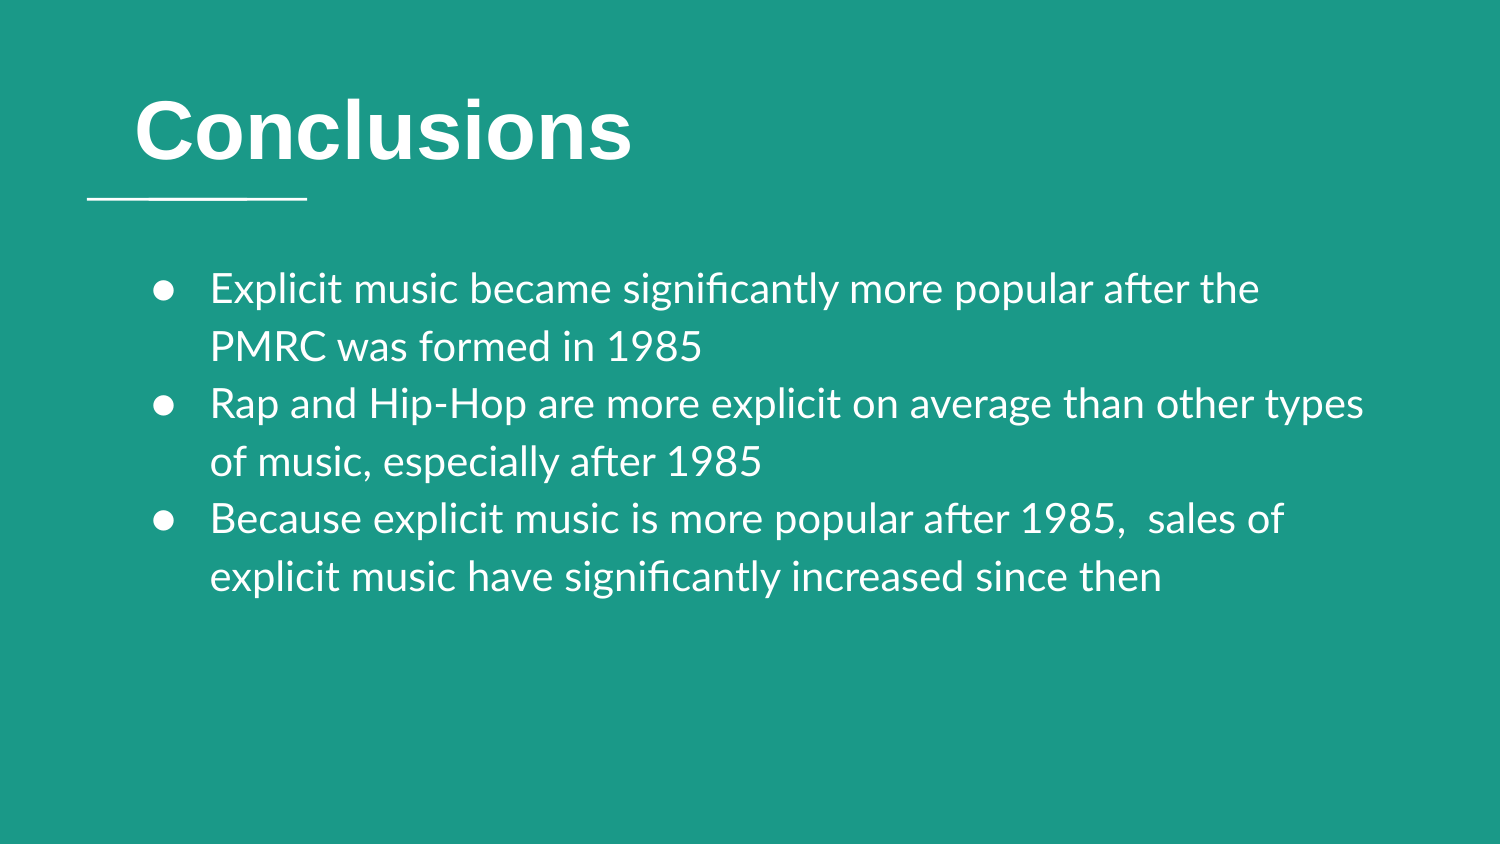

Conclusions
# Explicit music became significantly more popular after the PMRC was formed in 1985
Rap and Hip-Hop are more explicit on average than other types of music, especially after 1985
Because explicit music is more popular after 1985,  sales of explicit music have significantly increased since then